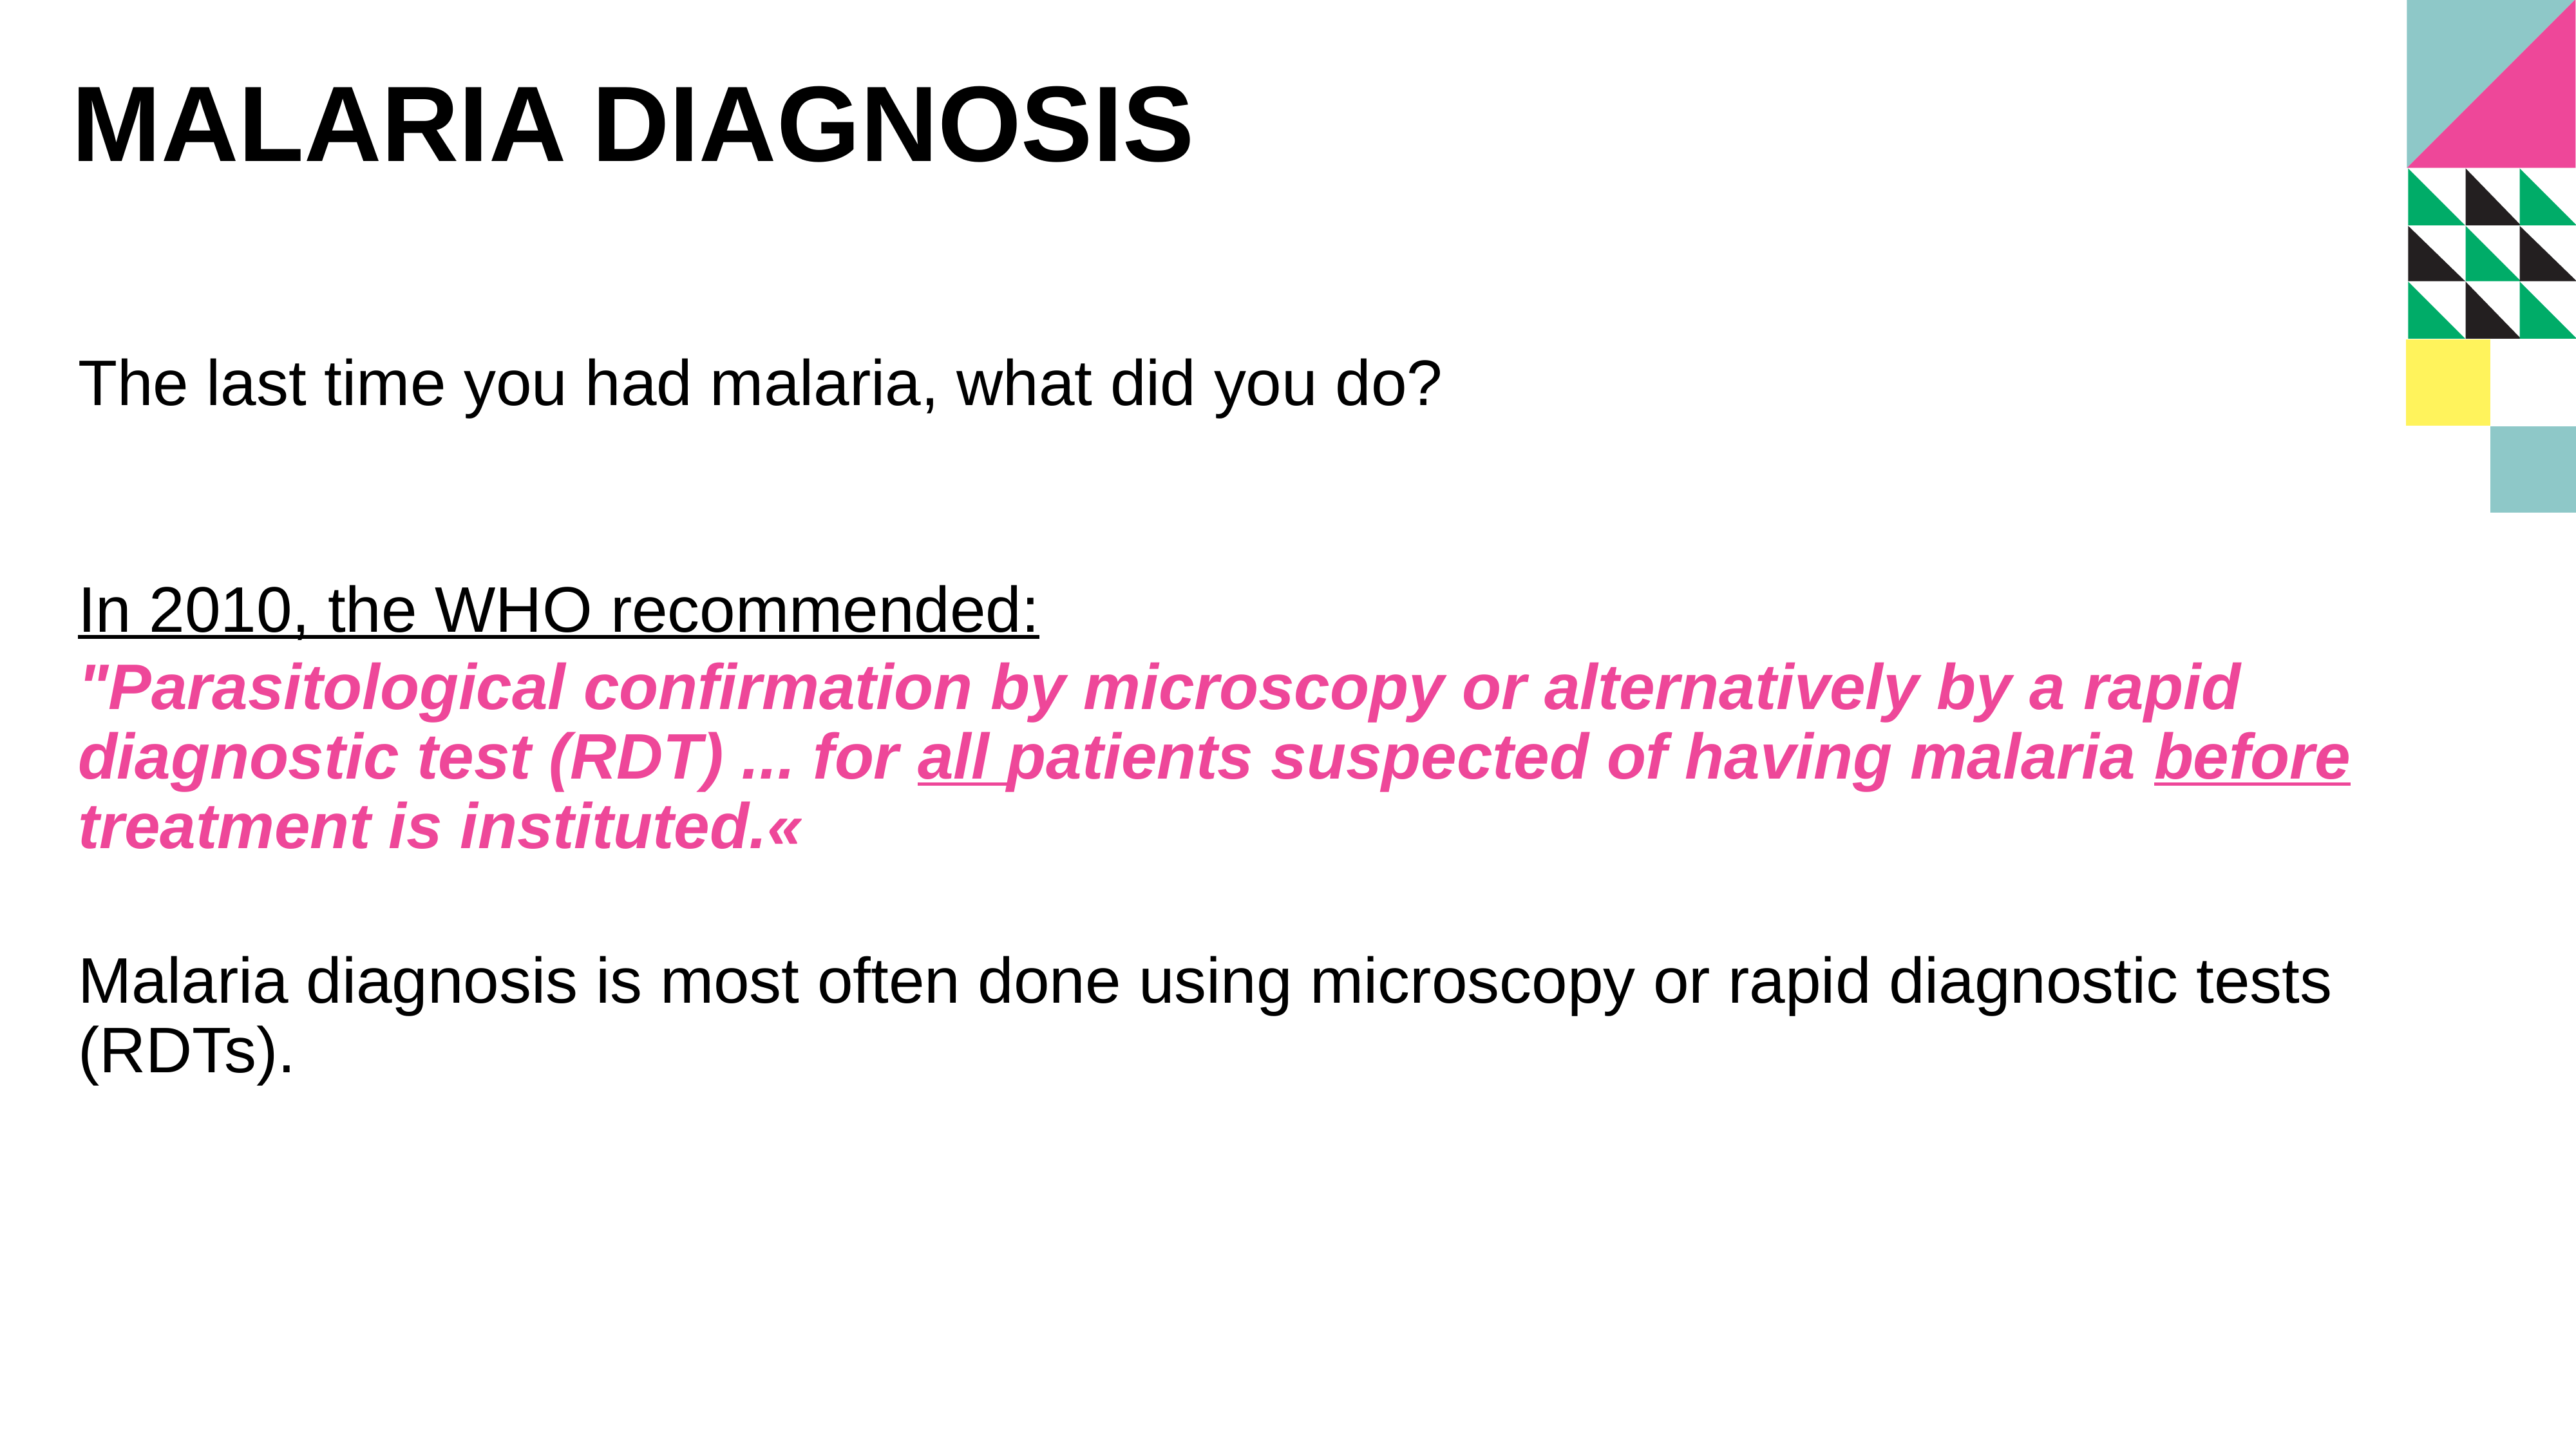

# Malaria diagnosis
The last time you had malaria, what did you do?
In 2010, the WHO recommended:
"Parasitological confirmation by microscopy or alternatively by a rapid diagnostic test (RDT) ... for all patients suspected of having malaria before treatment is instituted.«

Malaria diagnosis is most often done using microscopy or rapid diagnostic tests (RDTs).